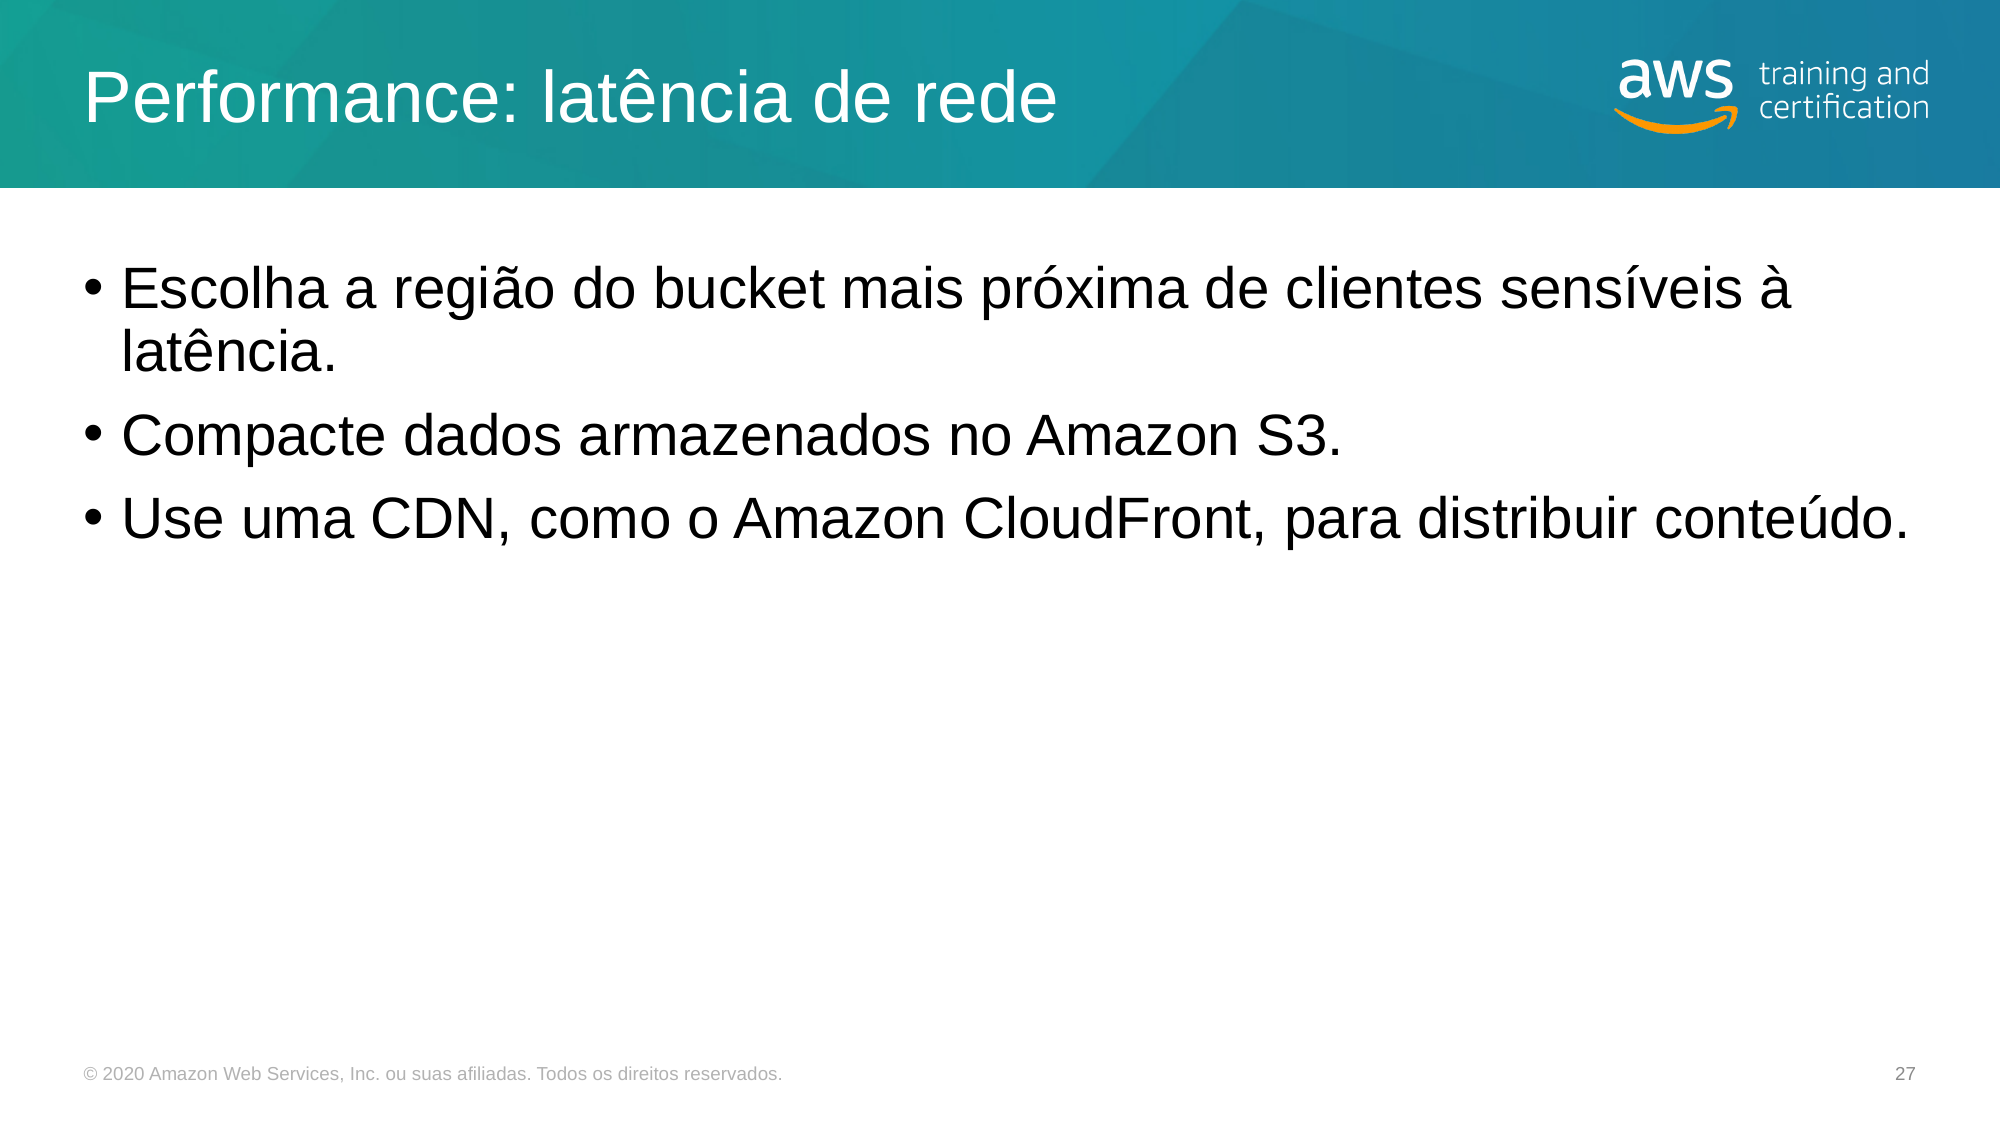

# Performance: latência de rede
Escolha a região do bucket mais próxima de clientes sensíveis à latência.
Compacte dados armazenados no Amazon S3.
Use uma CDN, como o Amazon CloudFront, para distribuir conteúdo.
© 2020 Amazon Web Services, Inc. ou suas afiliadas. Todos os direitos reservados.
27